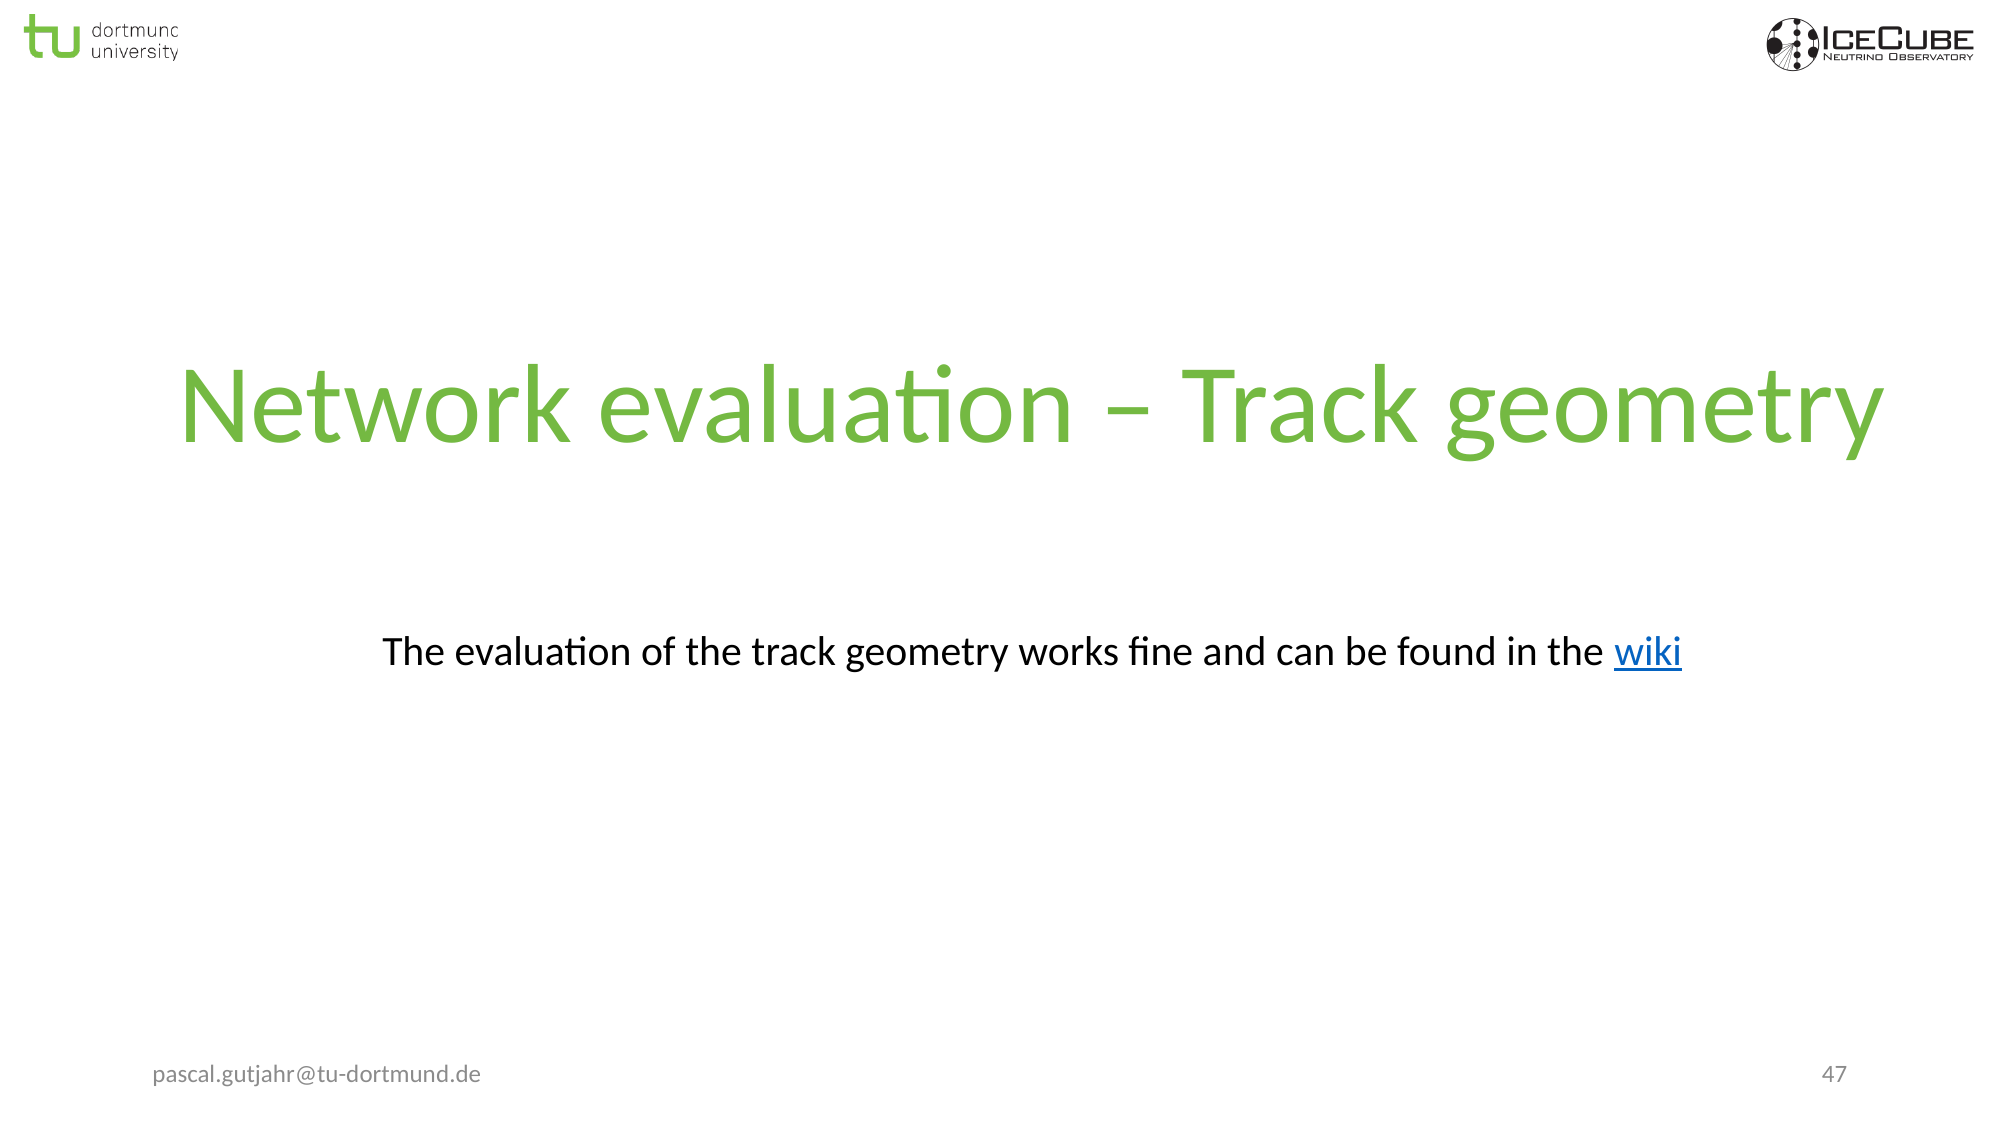

#

Network evaluation – Track geometry

The evaluation of the track geometry works fine and can be found in the wiki
pascal.gutjahr@tu-dortmund.de
47